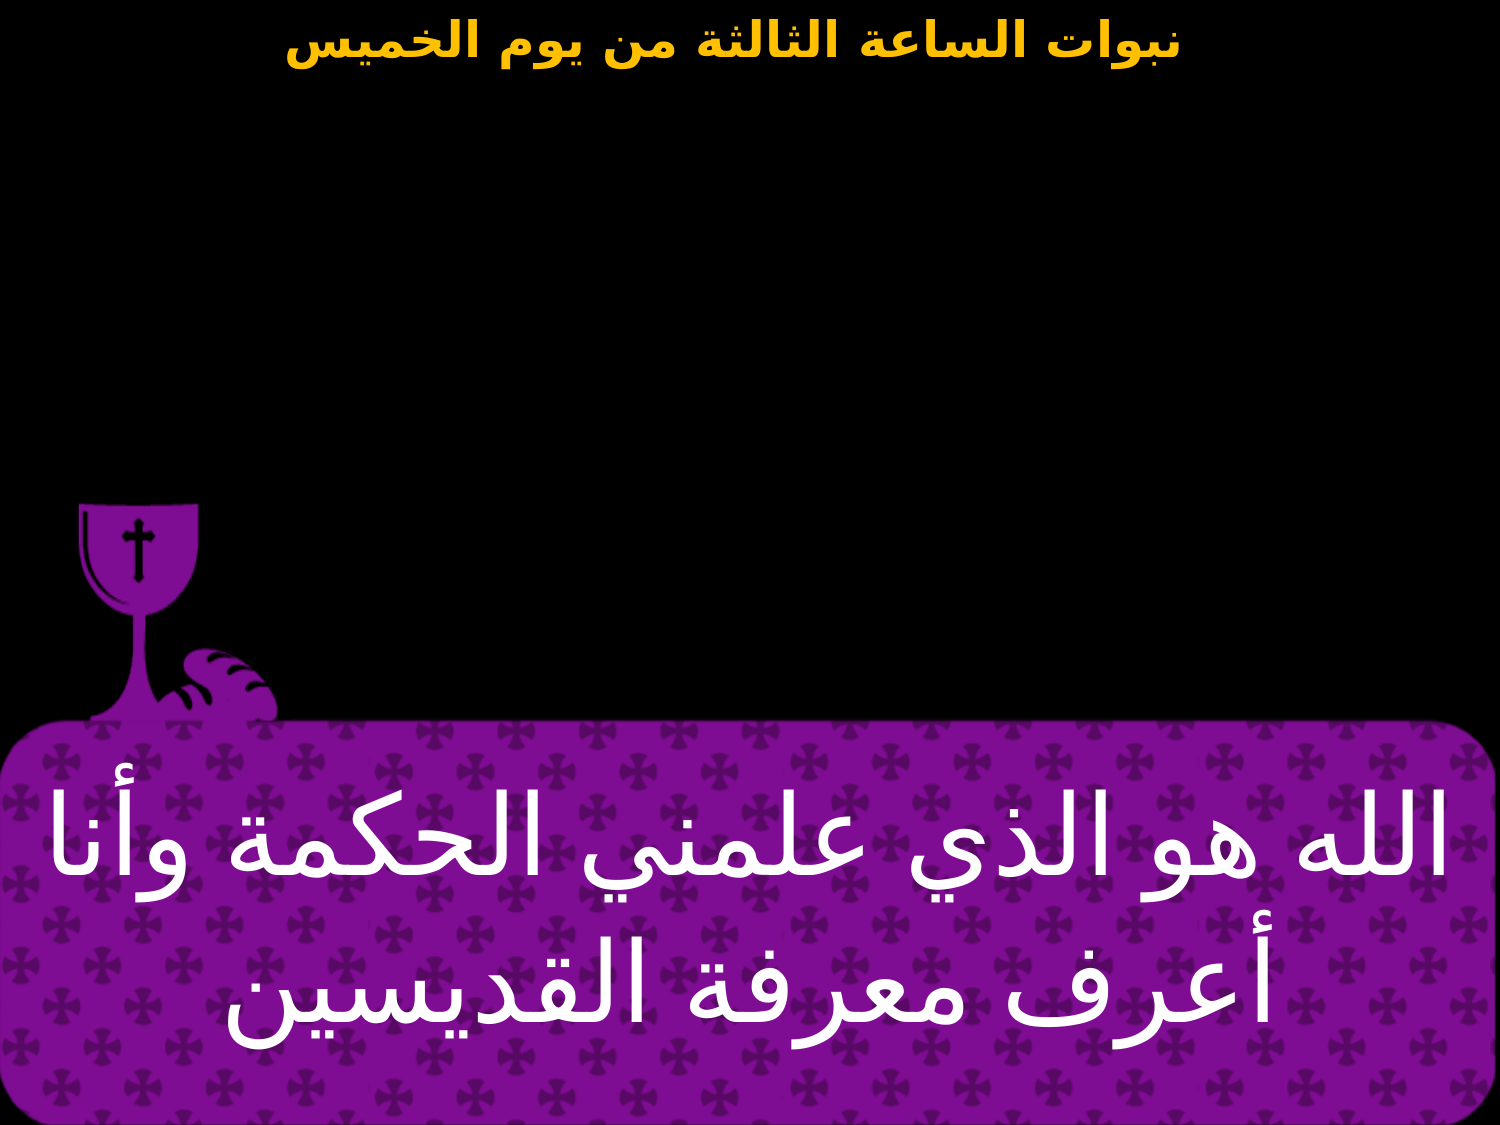

| الله هو الذي علمني الحكمة وأنا أعرف معرفة القديسين |
| --- |